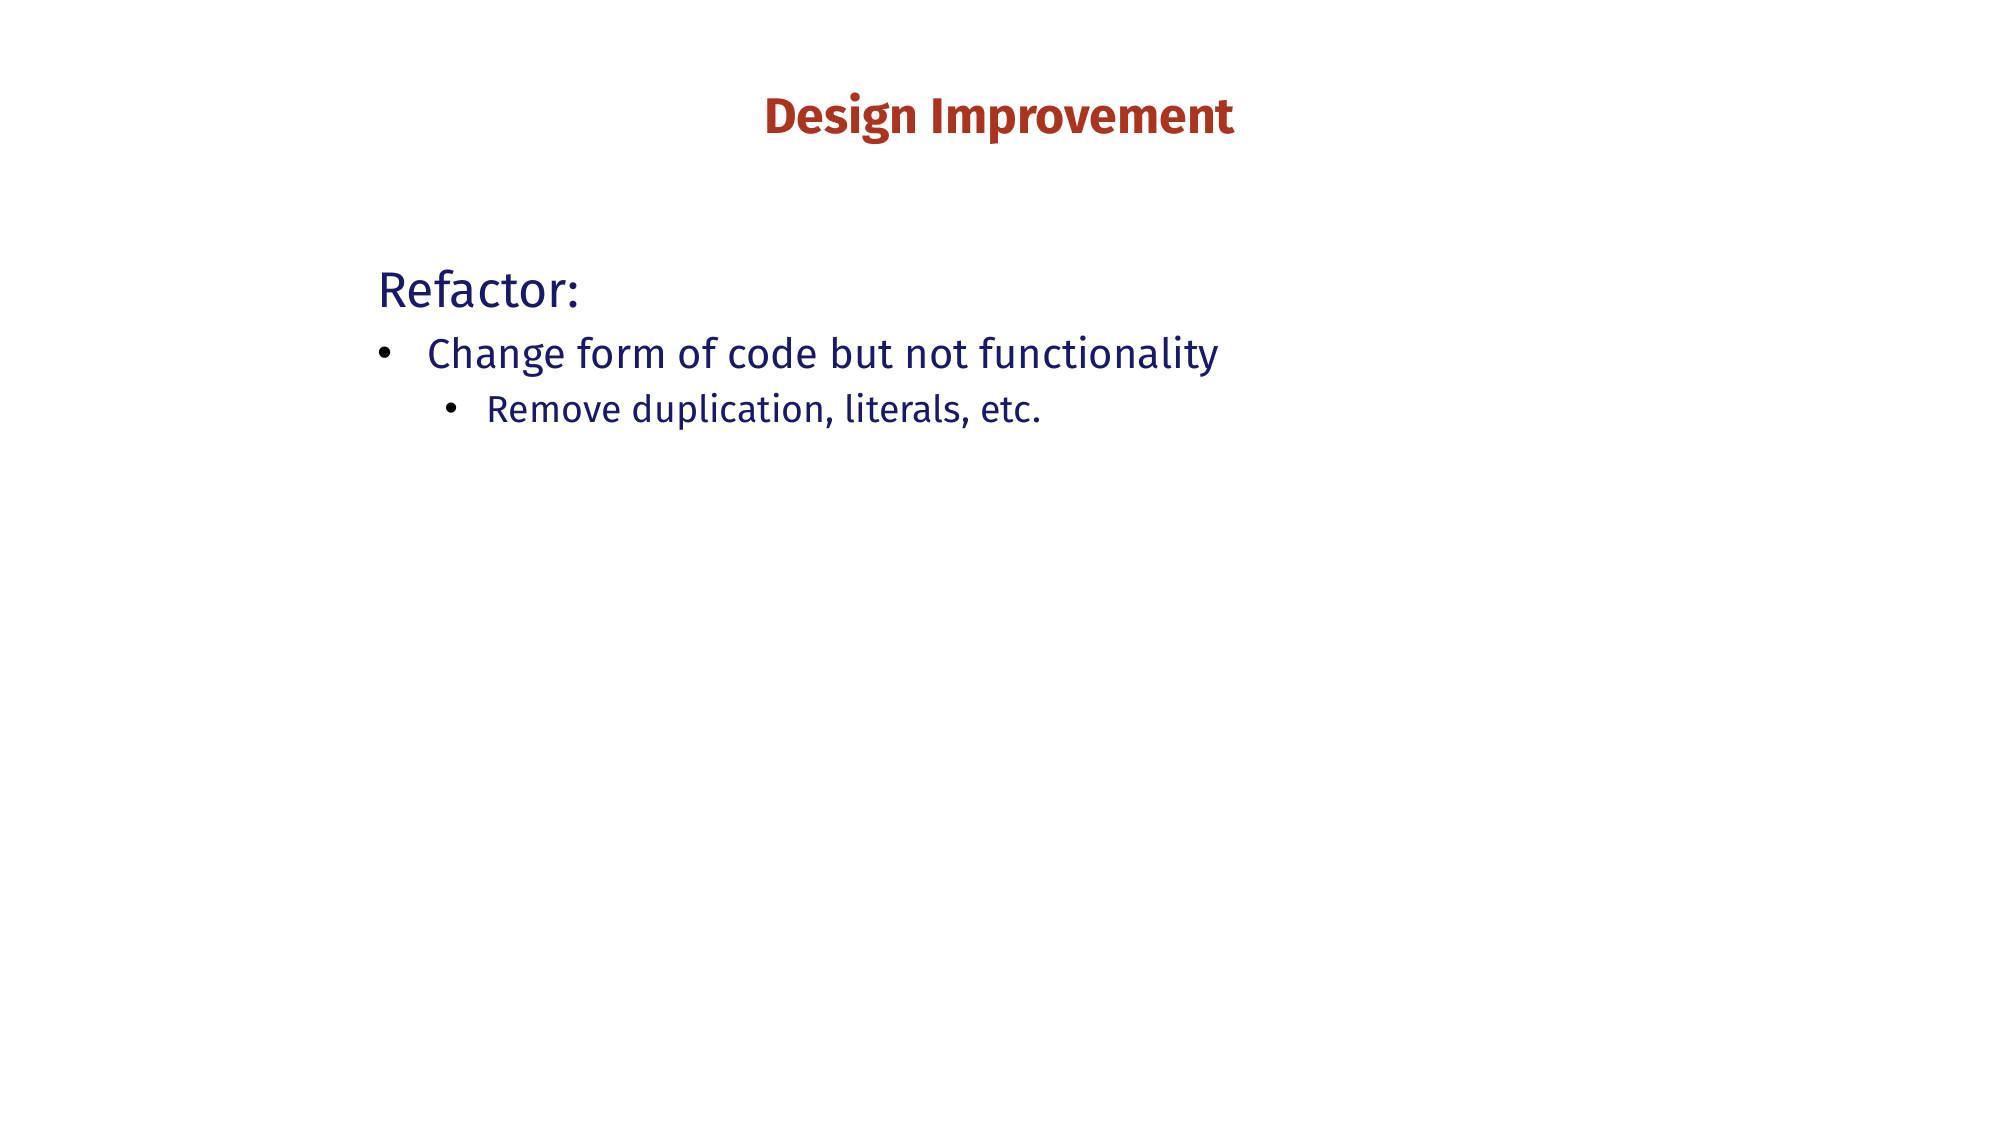

# Design Improvement
Refactor:
Change form of code but not functionality
Remove duplication, literals, etc.